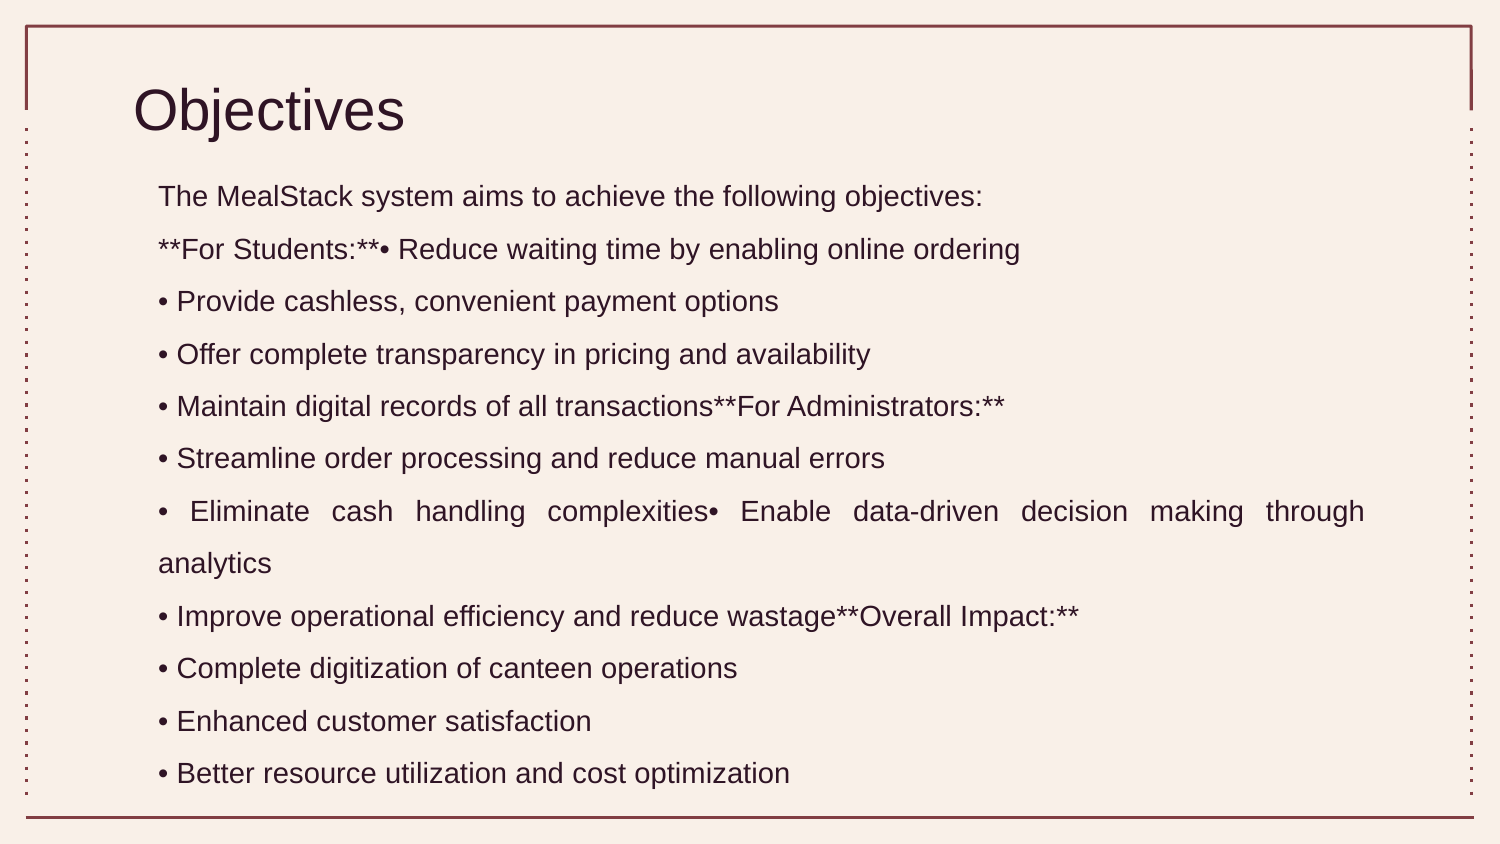

# Objectives
The MealStack system aims to achieve the following objectives:
**For Students:**• Reduce waiting time by enabling online ordering
• Provide cashless, convenient payment options
• Offer complete transparency in pricing and availability
• Maintain digital records of all transactions**For Administrators:**
• Streamline order processing and reduce manual errors
• Eliminate cash handling complexities• Enable data-driven decision making through analytics
• Improve operational efficiency and reduce wastage**Overall Impact:**
• Complete digitization of canteen operations
• Enhanced customer satisfaction
• Better resource utilization and cost optimization